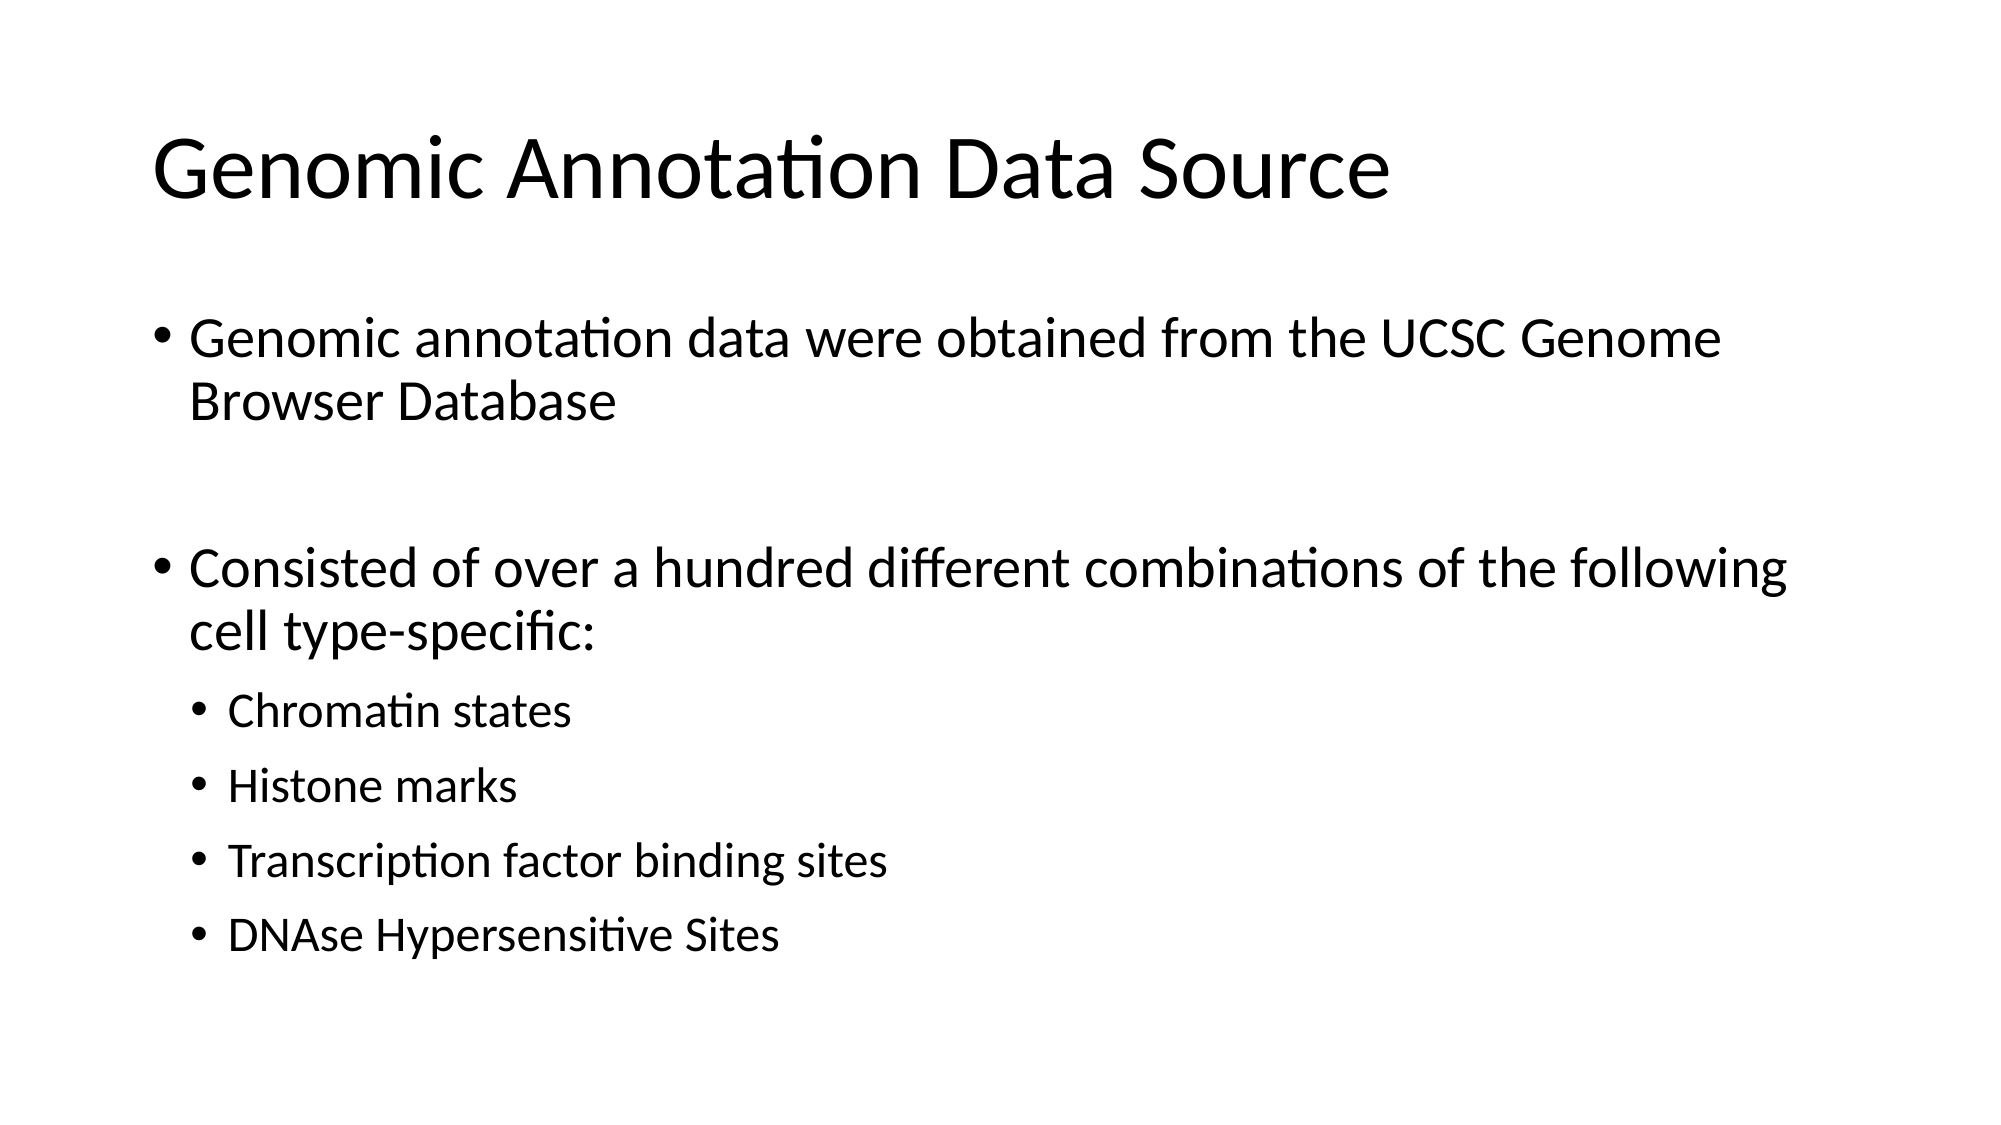

# Genomic Annotation Data Source
Genomic annotation data were obtained from the UCSC Genome Browser Database

Consisted of over a hundred different combinations of the following cell type-specific:
Chromatin states
Histone marks
Transcription factor binding sites
DNAse Hypersensitive Sites